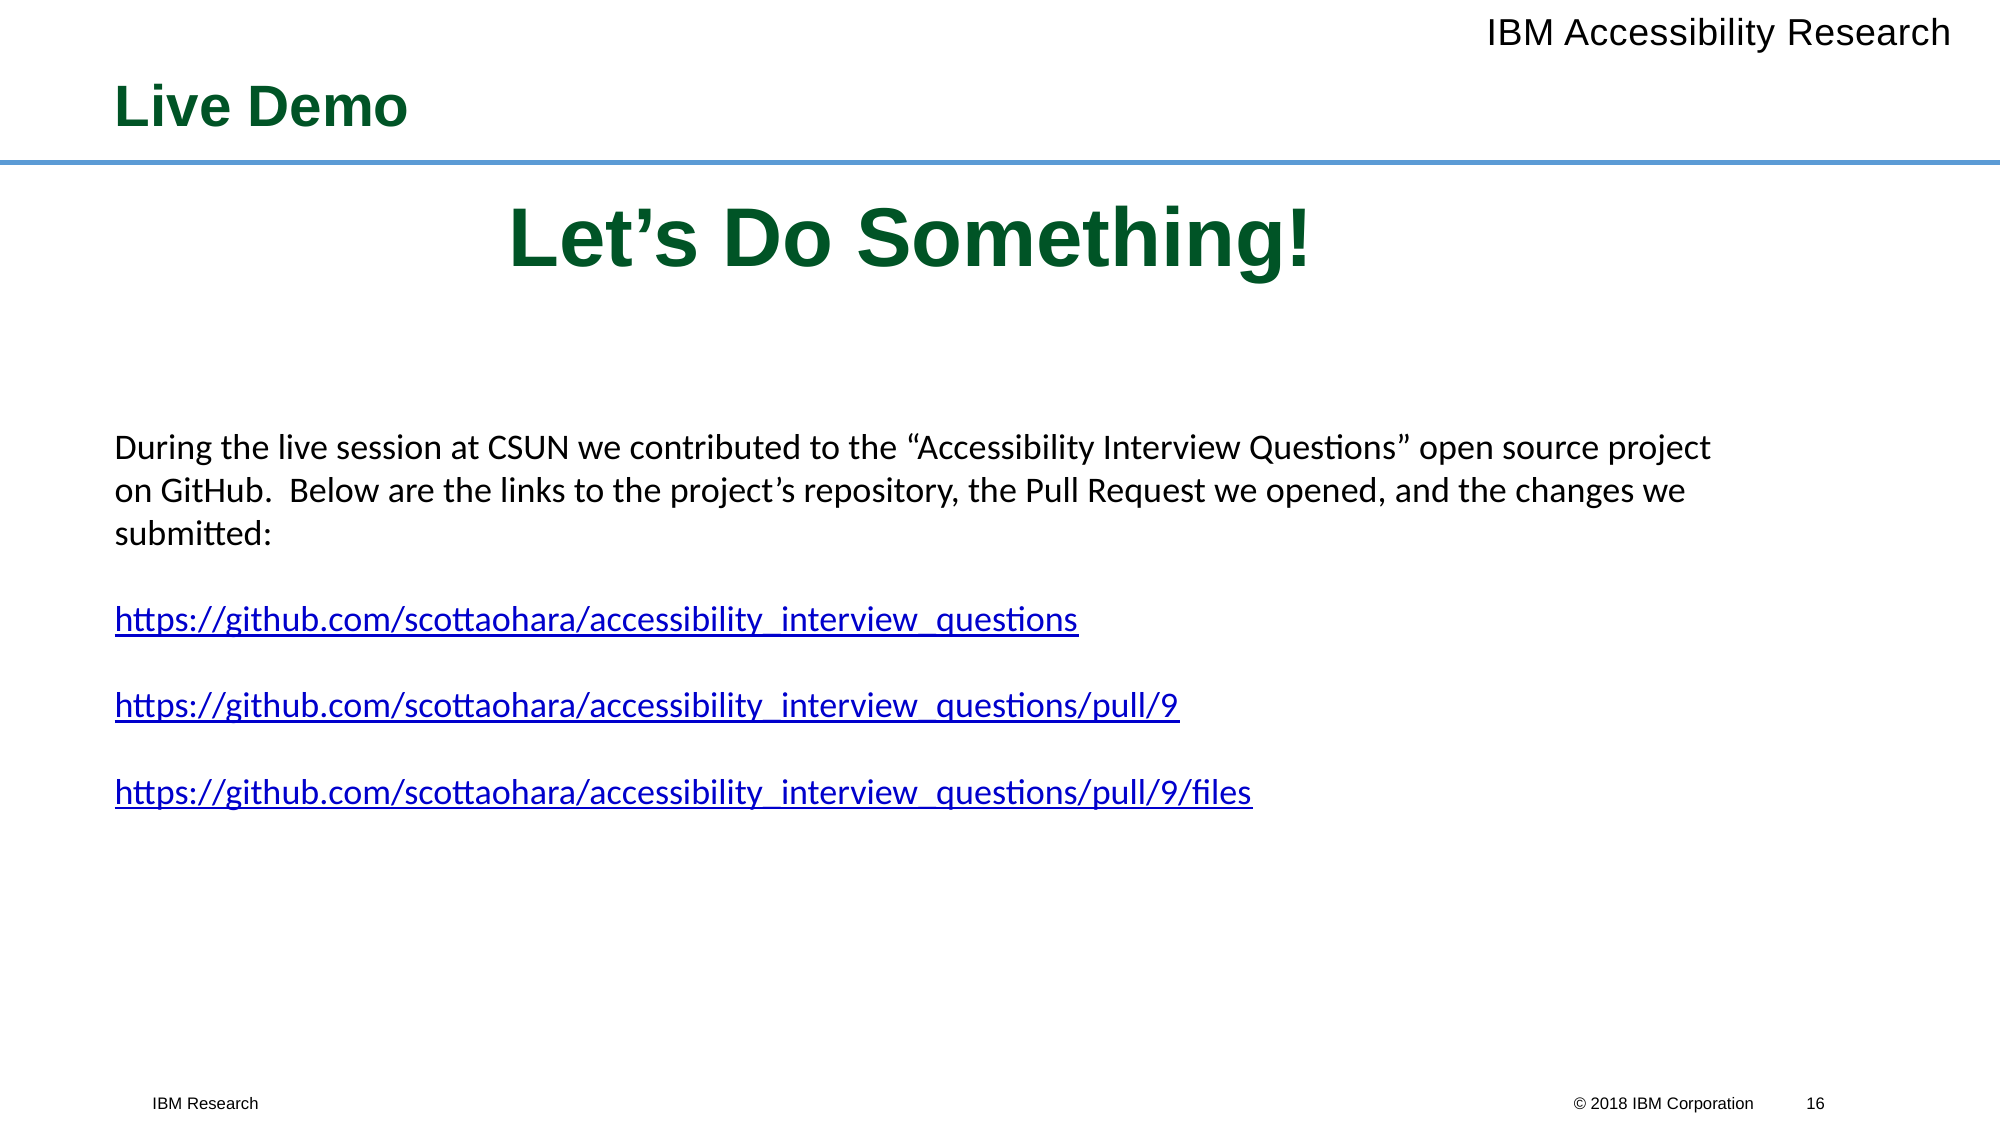

# Live Demo
Let’s Do Something!
During the live session at CSUN we contributed to the “Accessibility Interview Questions” open source project on GitHub.  Below are the links to the project’s repository, the Pull Request we opened, and the changes we submitted:

https://github.com/scottaohara/accessibility_interview_questions

https://github.com/scottaohara/accessibility_interview_questions/pull/9

https://github.com/scottaohara/accessibility_interview_questions/pull/9/files